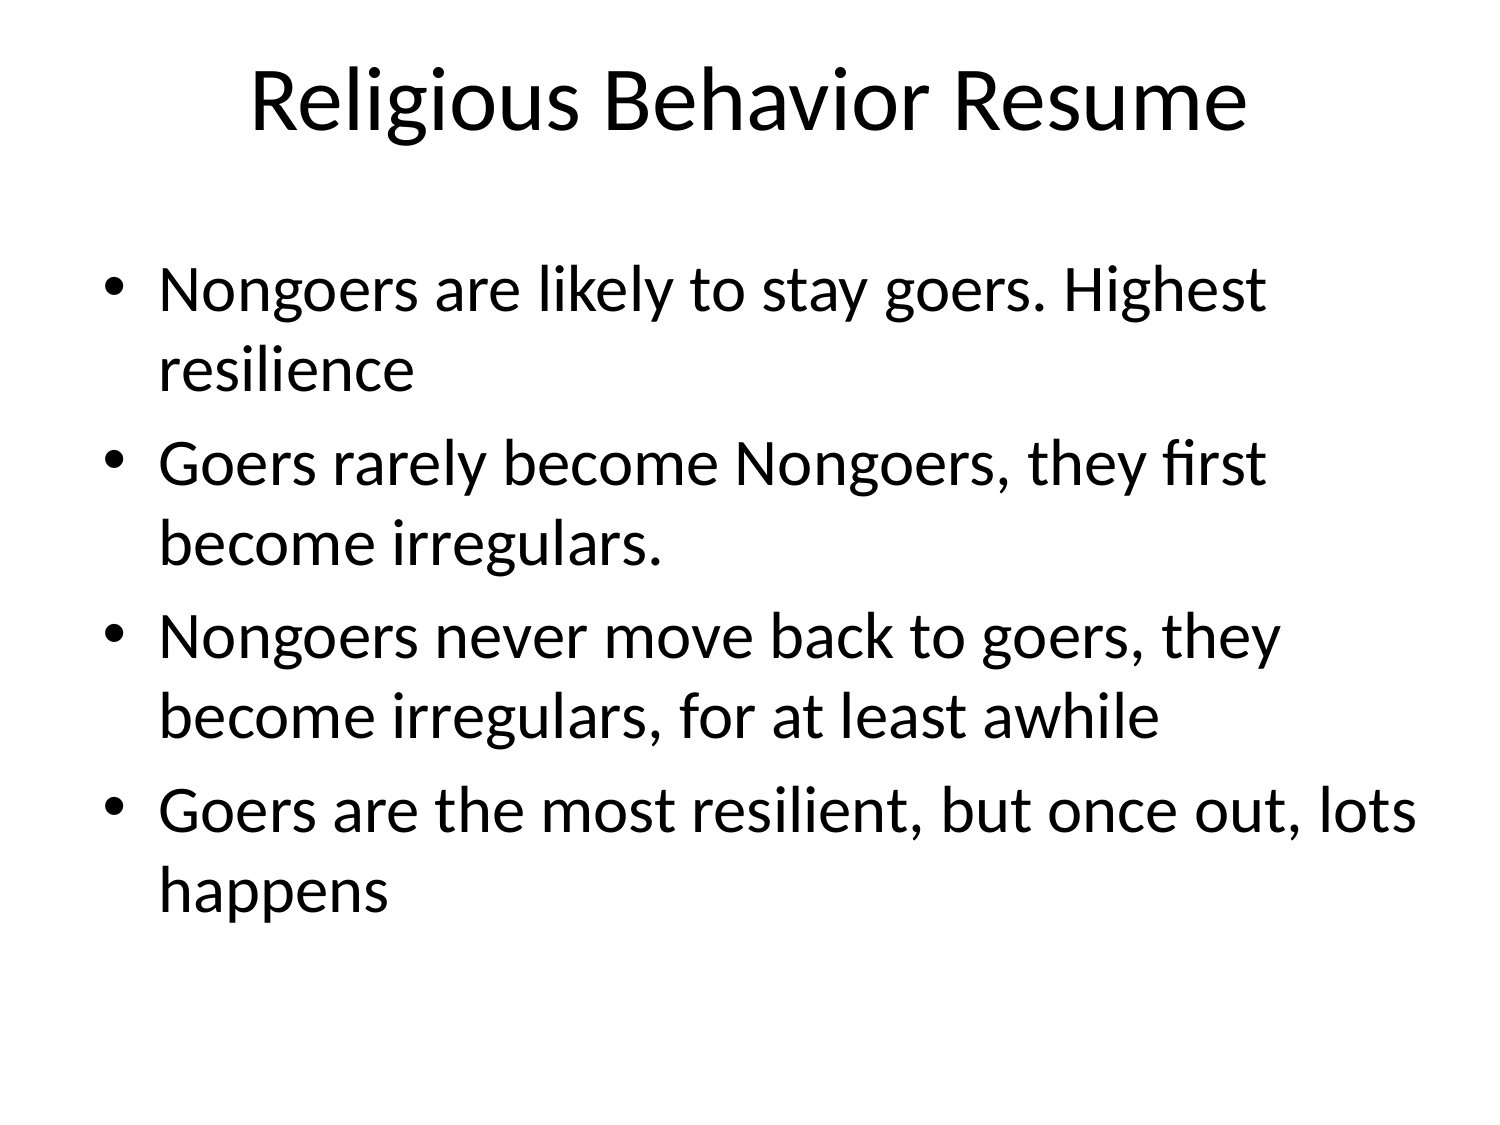

# Religious Behavior Resume
Nongoers are likely to stay goers. Highest resilience
Goers rarely become Nongoers, they first become irregulars.
Nongoers never move back to goers, they become irregulars, for at least awhile
Goers are the most resilient, but once out, lots happens